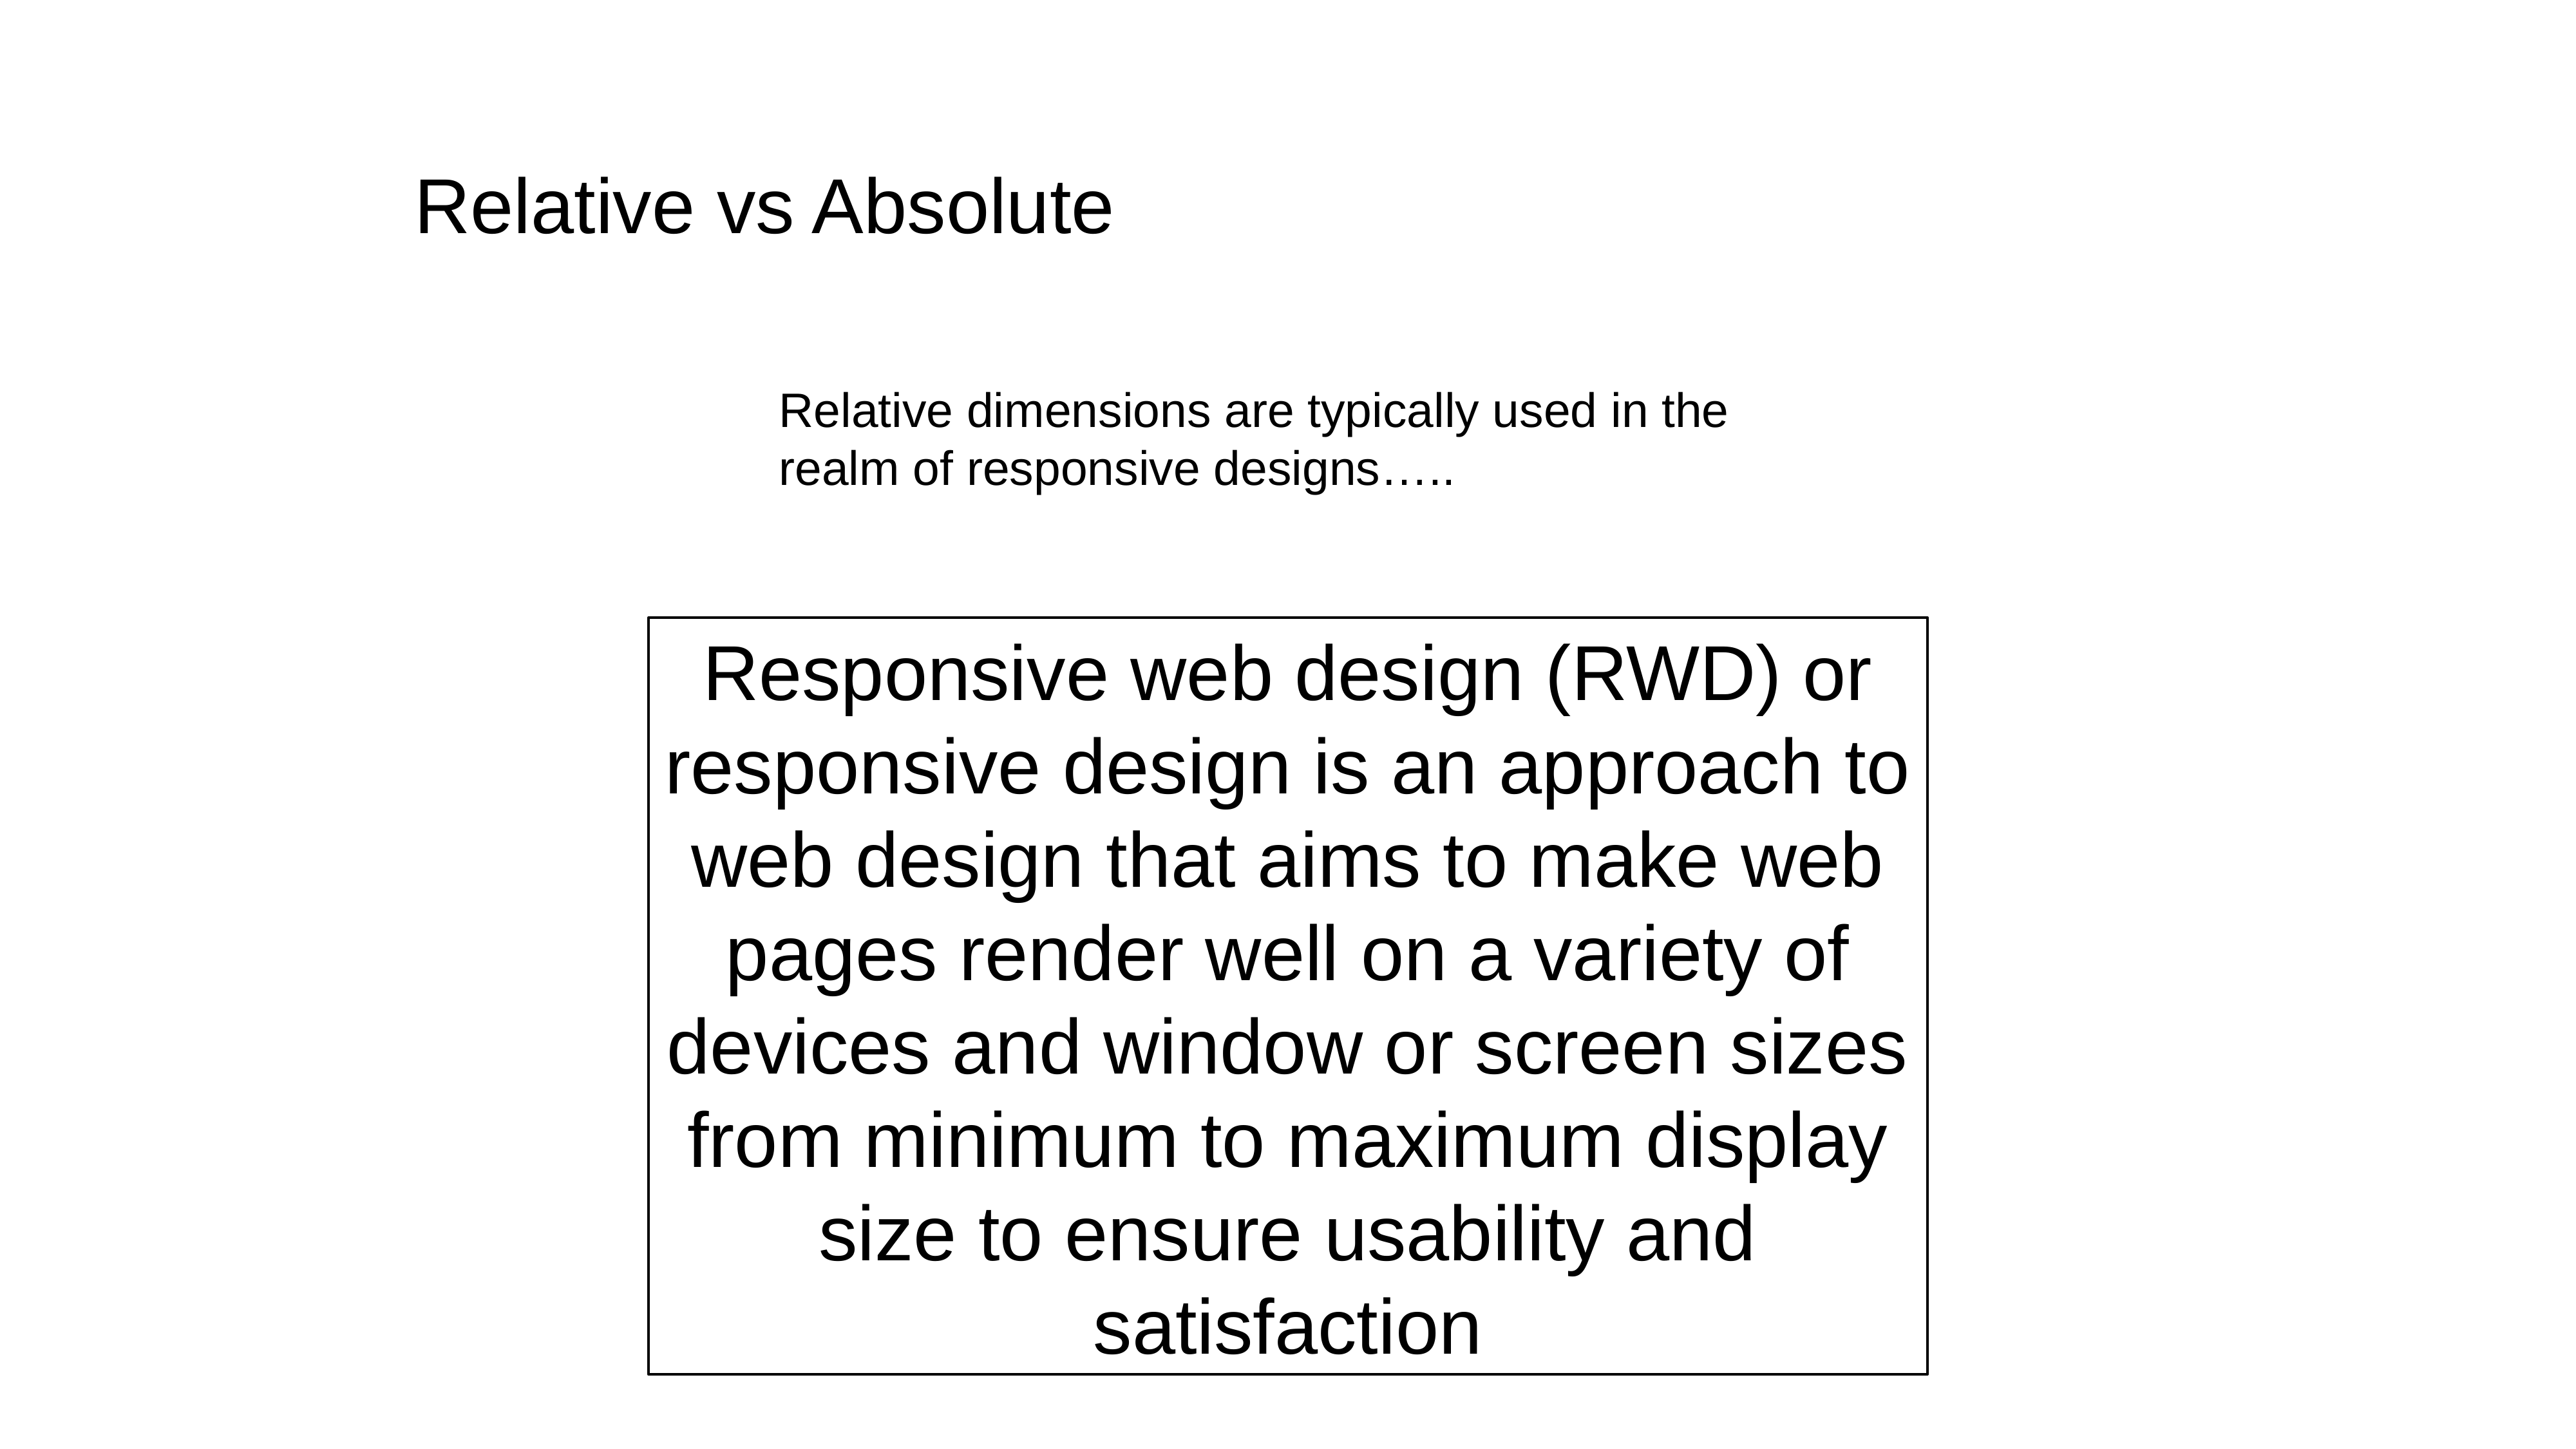

# Relative vs Absolute
Relative dimensions are typically used in the realm of responsive designs…..
Responsive web design (RWD) or responsive design is an approach to web design that aims to make web pages render well on a variety of devices and window or screen sizes from minimum to maximum display size to ensure usability and satisfaction